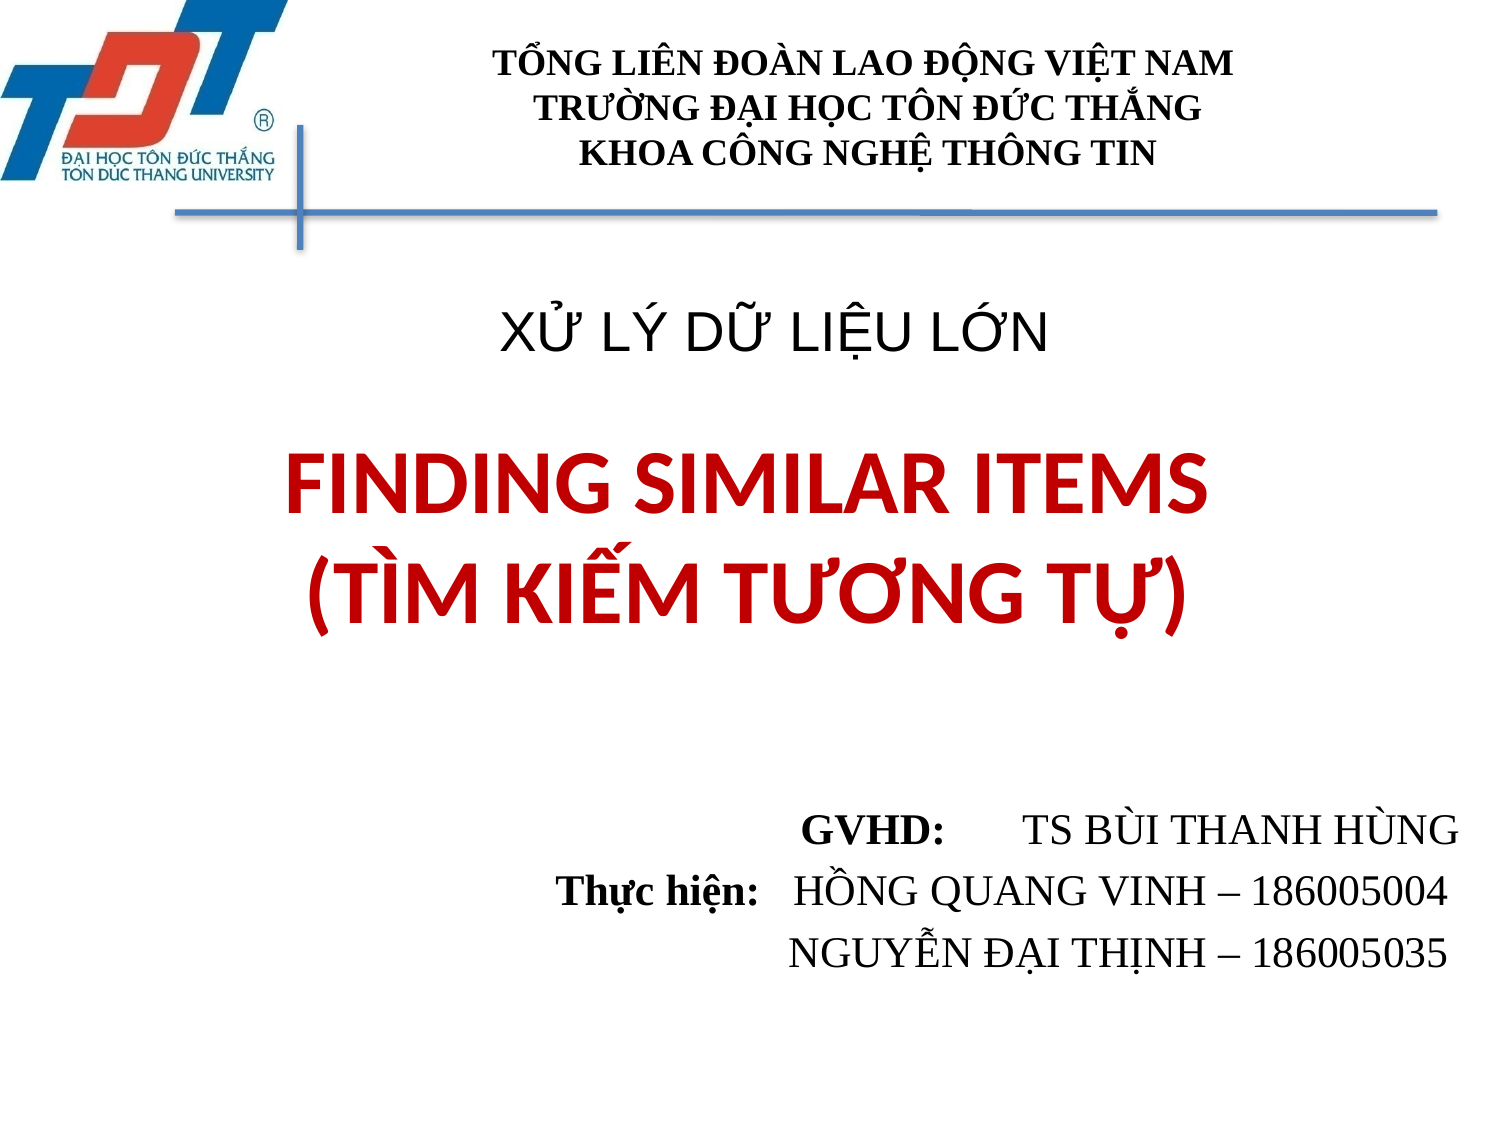

TỔNG LIÊN ĐOÀN LAO ĐỘNG VIỆT NAM
TRƯỜNG ĐẠI HỌC TÔN ĐỨC THẮNG
KHOA CÔNG NGHỆ THÔNG TIN
XỬ LÝ DỮ LIỆU LỚN
FINDING SIMILAR ITEMS
(TÌM KIẾM TƯƠNG TỰ)
GVHD:       TS BÙI THANH HÙNG
Thực hiện:   HỒNG QUANG VINH – 186005004
	NGUYỄN ĐẠI THỊNH – 186005035